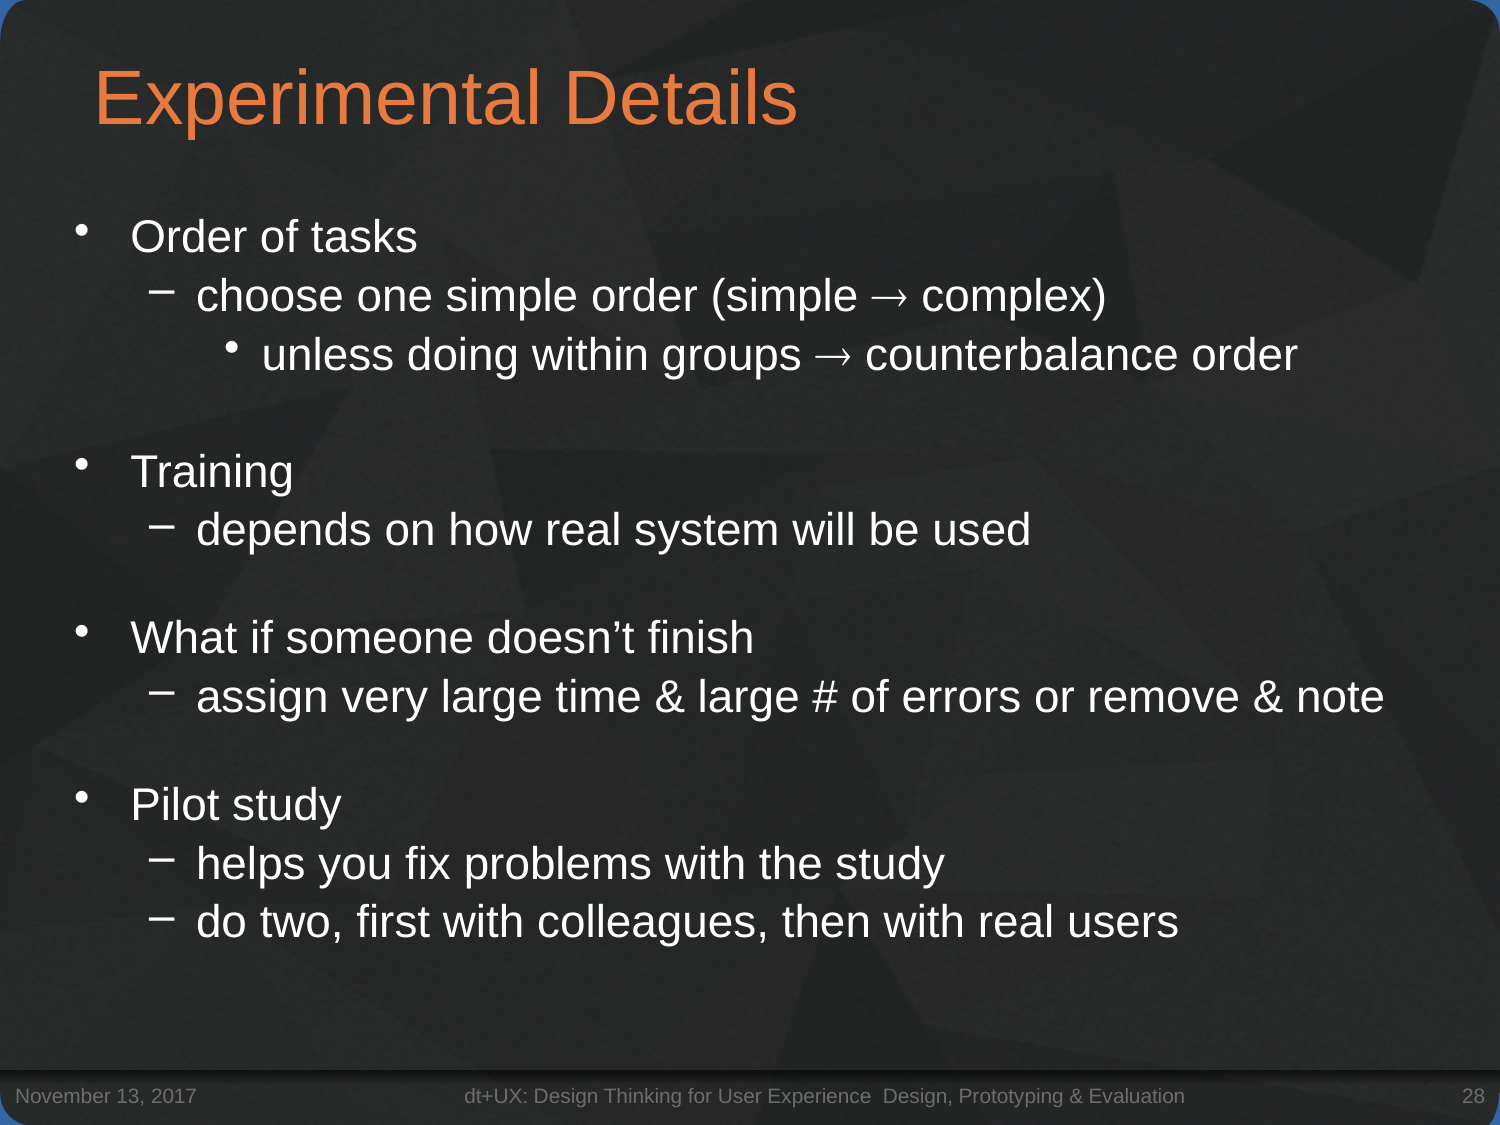

# Experimental Details
Order of tasks
choose one simple order (simple → complex)
unless doing within groups → counterbalance order

Training
depends on how real system will be used
What if someone doesn’t finish
assign very large time & large # of errors or remove & note
Pilot study
helps you fix problems with the study
do two, first with colleagues, then with real users
November 13, 2017
dt+UX: Design Thinking for User Experience  Design, Prototyping & Evaluation
28